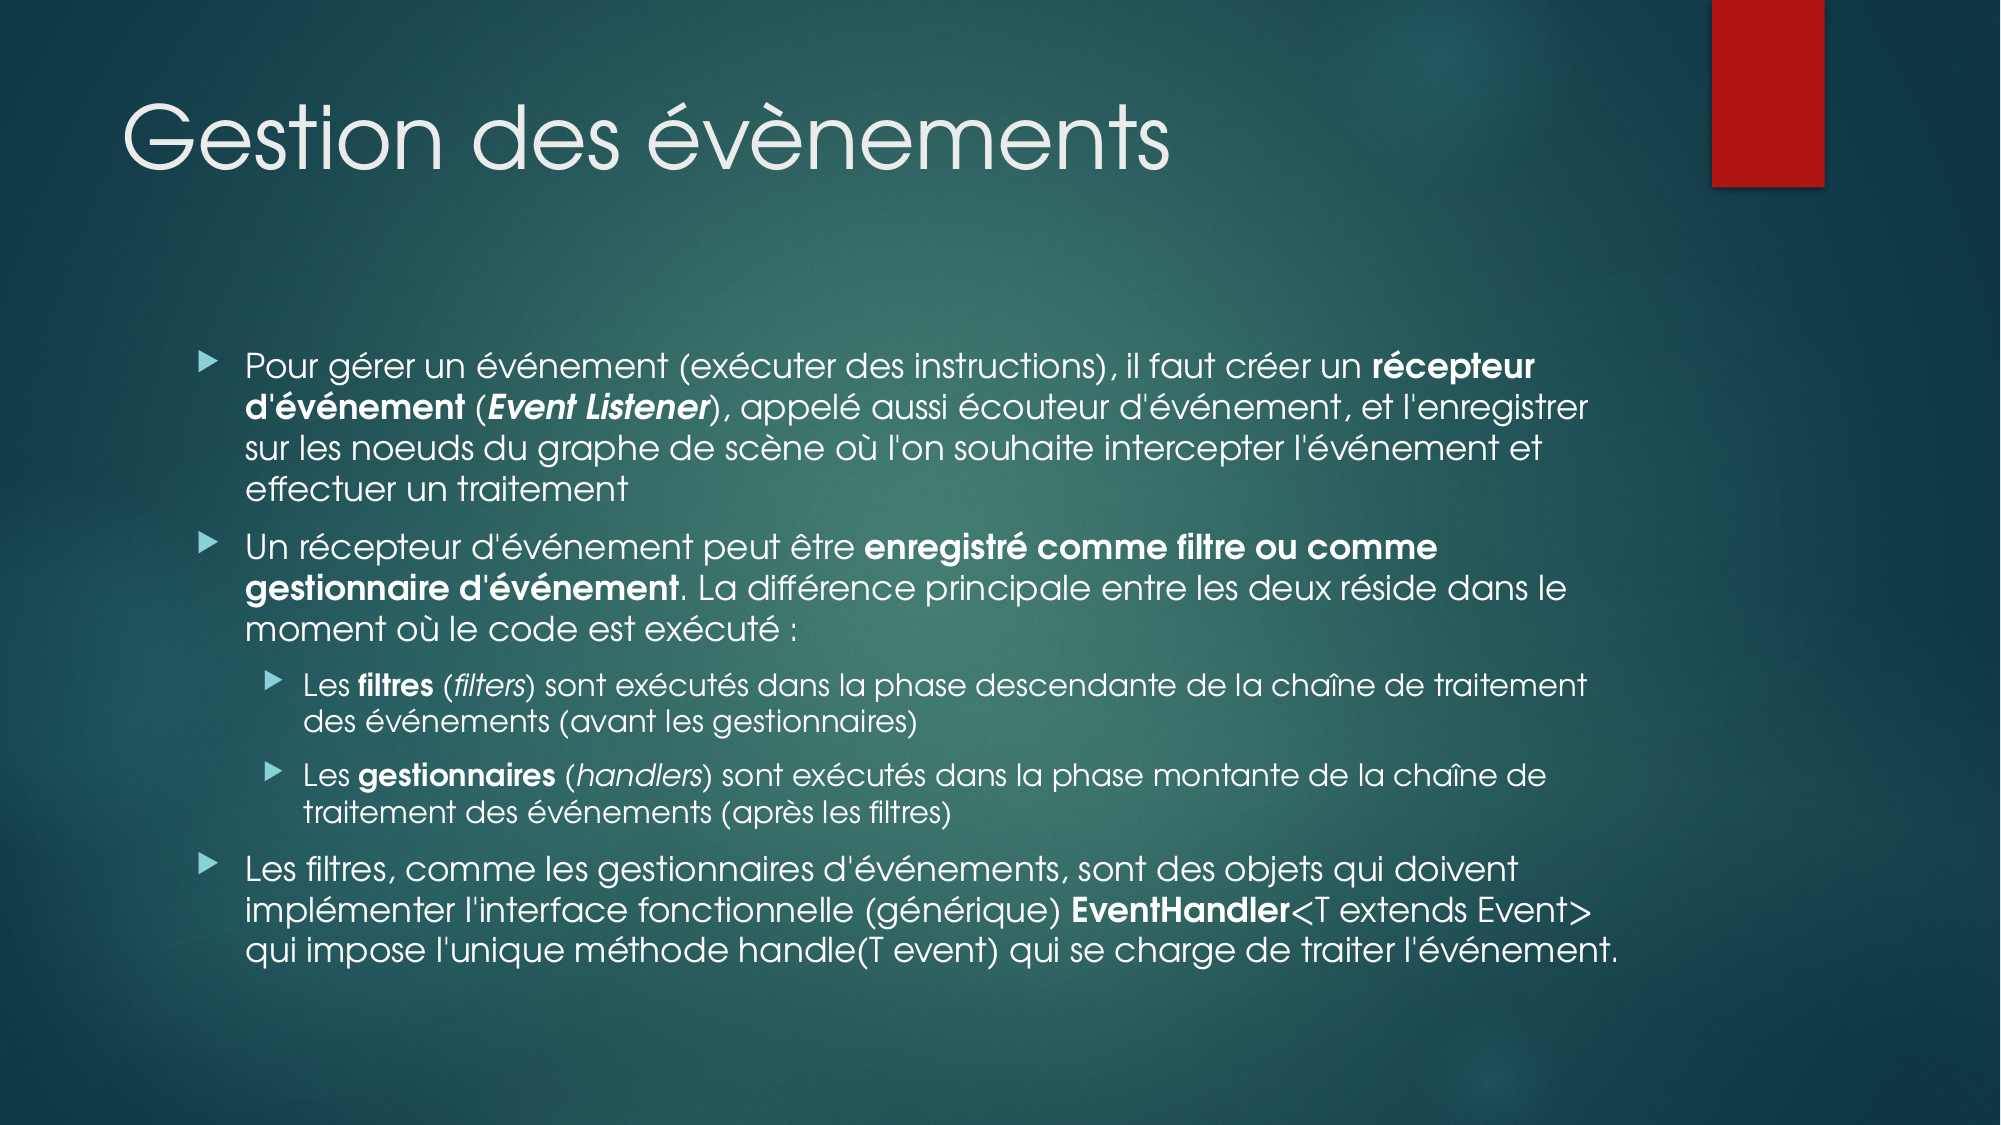

# Gestion des évènements
Pour gérer un événement (exécuter des instructions), il faut créer un récepteur d'événement (Event Listener), appelé aussi écouteur d'événement, et l'enregistrer sur les noeuds du graphe de scène où l'on souhaite intercepter l'événement et effectuer un traitement
Un récepteur d'événement peut être enregistré comme filtre ou comme gestionnaire d'événement. La différence principale entre les deux réside dans le moment où le code est exécuté :
Les filtres (filters) sont exécutés dans la phase descendante de la chaîne de traitement des événements (avant les gestionnaires)
Les gestionnaires (handlers) sont exécutés dans la phase montante de la chaîne de traitement des événements (après les filtres)
Les filtres, comme les gestionnaires d'événements, sont des objets qui doivent implémenter l'interface fonctionnelle (générique) EventHandler<T extends Event> qui impose l'unique méthode handle(T event) qui se charge de traiter l'événement.